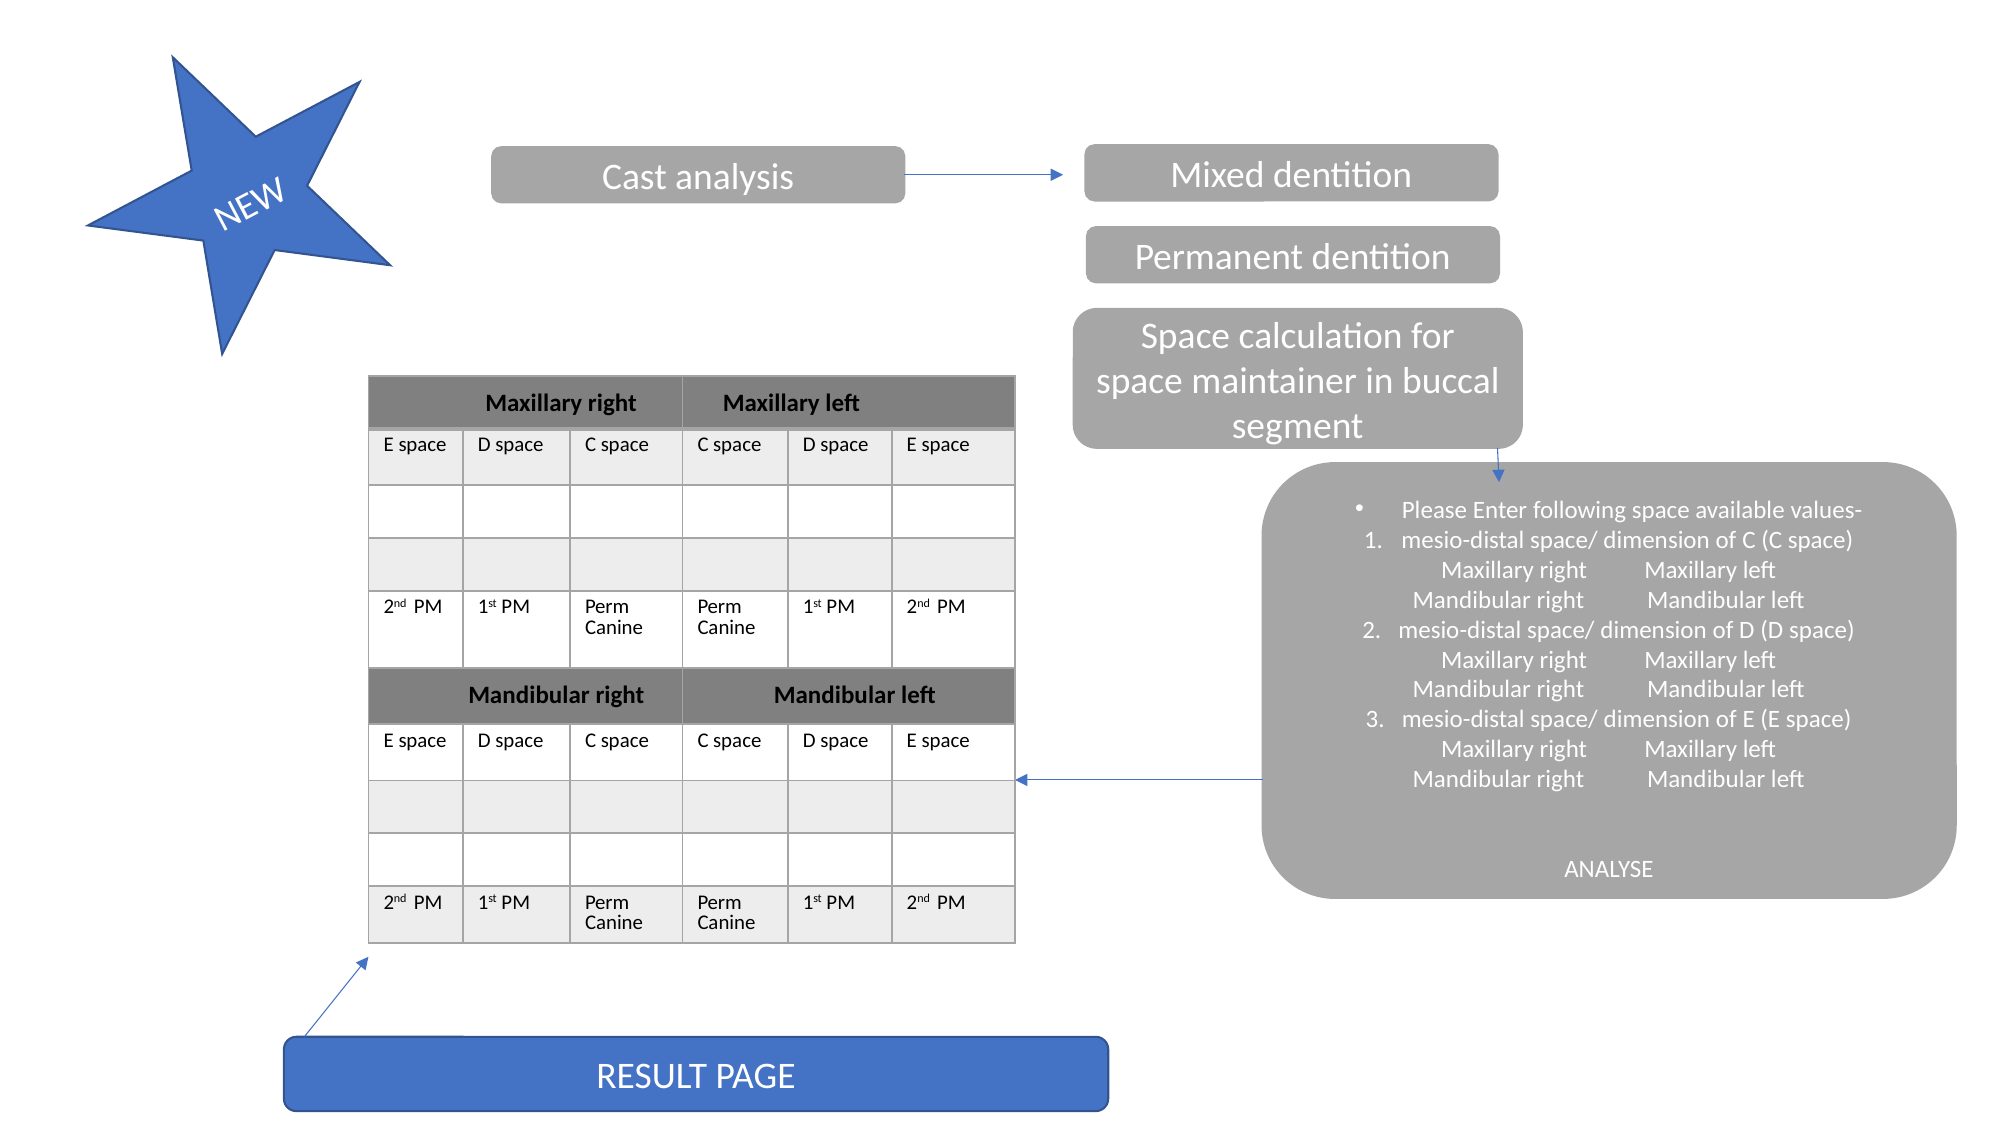

NEW
Mixed dentition
Cast analysis
Permanent dentition
Space calculation for space maintainer in buccal segment
| Maxillary right |  |  | Maxillary left |  |  |
| --- | --- | --- | --- | --- | --- |
| E space | D space | C space | C space | D space | E space |
|  |  |  |  |  |  |
|  |  |  |  |  |  |
| 2nd PM | 1st PM | Perm Canine | Perm Canine | 1st PM | 2nd PM |
| Mandibular right |  |  | Mandibular left |  |  |
| E space | D space | C space | C space | D space | E space |
|  |  |  |  |  |  |
|  |  |  |  |  |  |
| 2nd PM | 1st PM | Perm Canine | Perm Canine | 1st PM | 2nd PM |

Please Enter following space available values-
mesio-distal space/ dimension of C (C space)
Maxillary right          Maxillary left
Mandibular right           Mandibular left
2.   mesio-distal space/ dimension of D (D space)
Maxillary right          Maxillary left
Mandibular right           Mandibular left
3.   mesio-distal space/ dimension of E (E space)
Maxillary right          Maxillary left
Mandibular right           Mandibular left

ANALYSE

RESULT PAGE